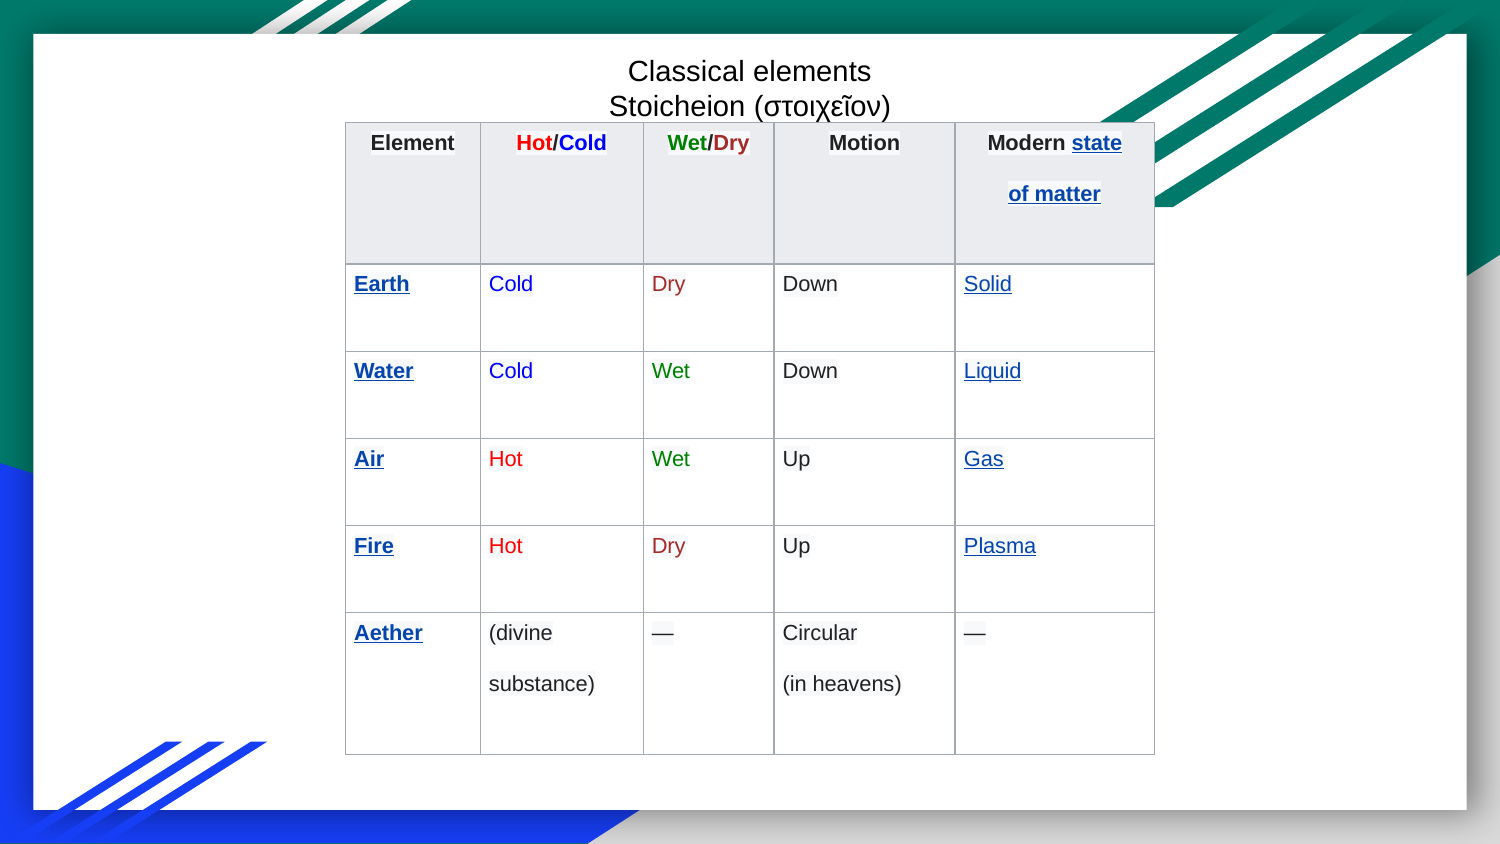

Classical elements
Stoicheion (στοιχεῖον)
| Element | Hot/Cold | Wet/Dry | Motion | Modern state of matter |
| --- | --- | --- | --- | --- |
| Earth | Cold | Dry | Down | Solid |
| Water | Cold | Wet | Down | Liquid |
| Air | Hot | Wet | Up | Gas |
| Fire | Hot | Dry | Up | Plasma |
| Aether | (divine substance) | — | Circular (in heavens) | — |